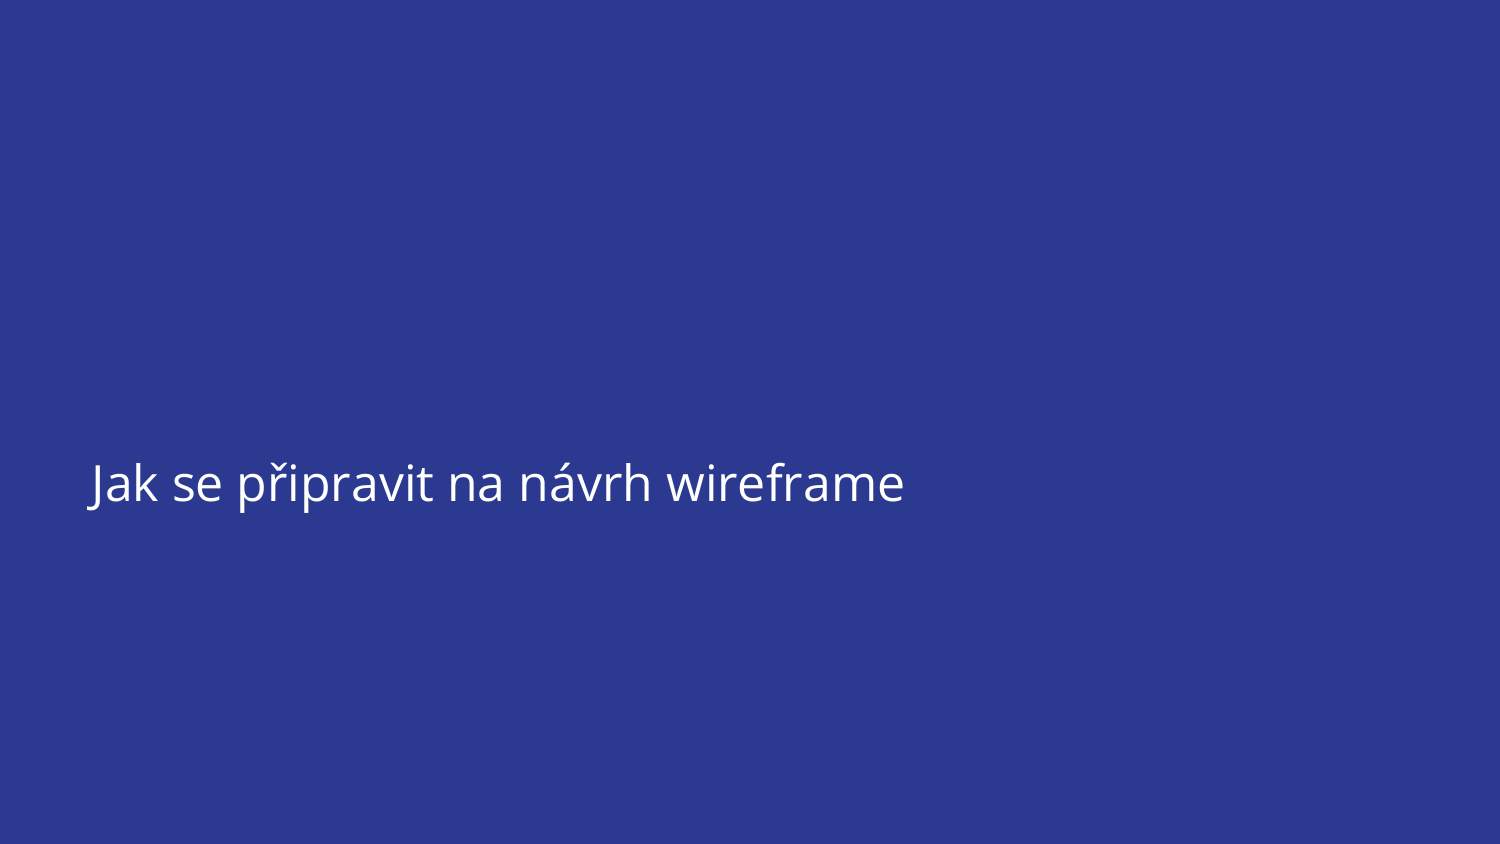

# Jak se připravit na návrh wireframe